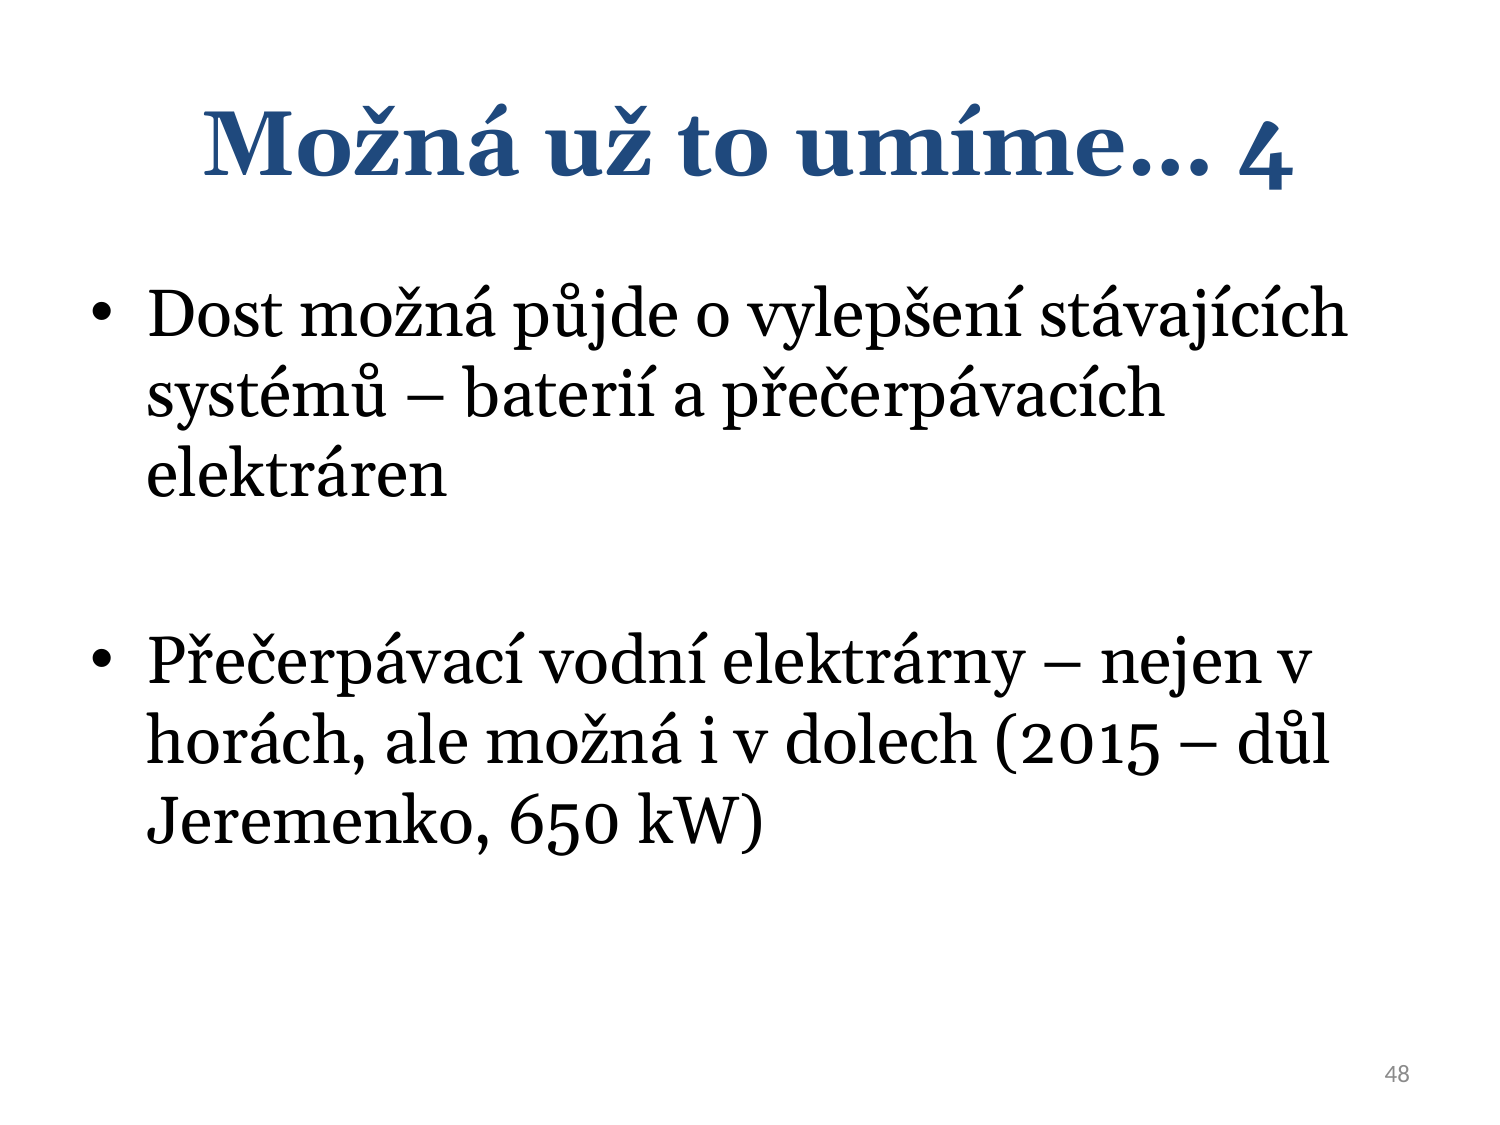

# Možná už to umíme… 4
Dost možná půjde o vylepšení stávajících systémů – baterií a přečerpávacích elektráren

Přečerpávací vodní elektrárny – nejen v horách, ale možná i v dolech (2015 – důl Jeremenko, 650 kW)

48